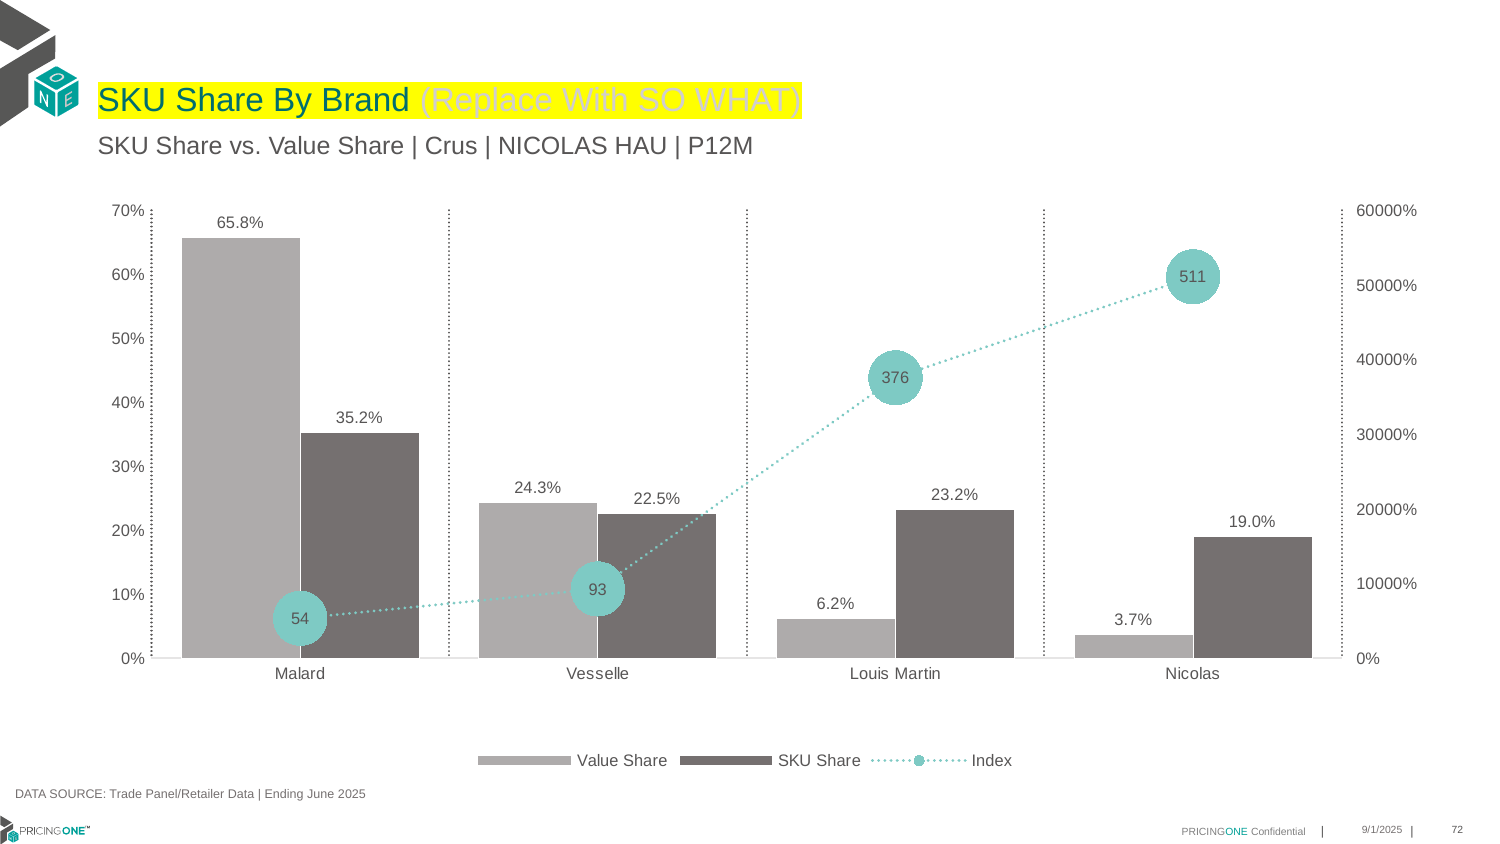

# SKU Share By Brand (Replace With SO WHAT)
SKU Share vs. Value Share | Crus | NICOLAS HAU | P12M

### Chart

| Category | Value Share | SKU Share | Index |
|---|---|---|---|
| Malard | 0.6581114343253525 | 0.3521126760563381 | 53.50350376715429 |
| Vesselle | 0.24282837323786083 | 0.2253521126760564 | 92.80304013539403 |
| Louis Martin | 0.061848288207652716 | 0.23239436619718315 | 375.7490674874137 |
| Nicolas | 0.037211904229134035 | 0.1901408450704226 | 510.9677911122781 |
DATA SOURCE: Trade Panel/Retailer Data | Ending June 2025

9/1/2025
72